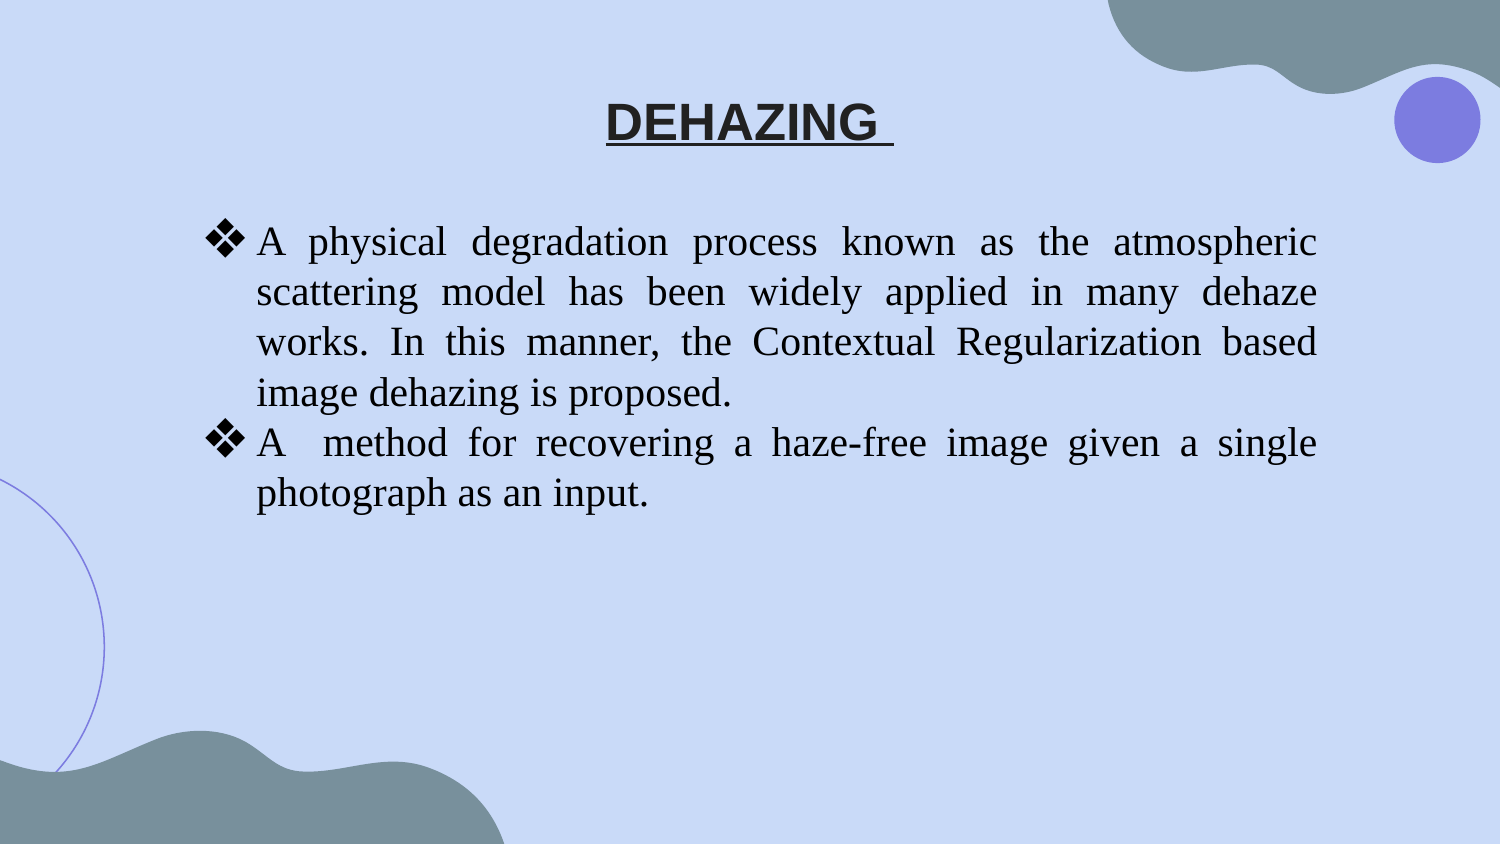

# DEHAZING
A physical degradation process known as the atmospheric scattering model has been widely applied in many dehaze works. In this manner, the Contextual Regularization based image dehazing is proposed.
A  method for recovering a haze-free image given a single photograph as an input.